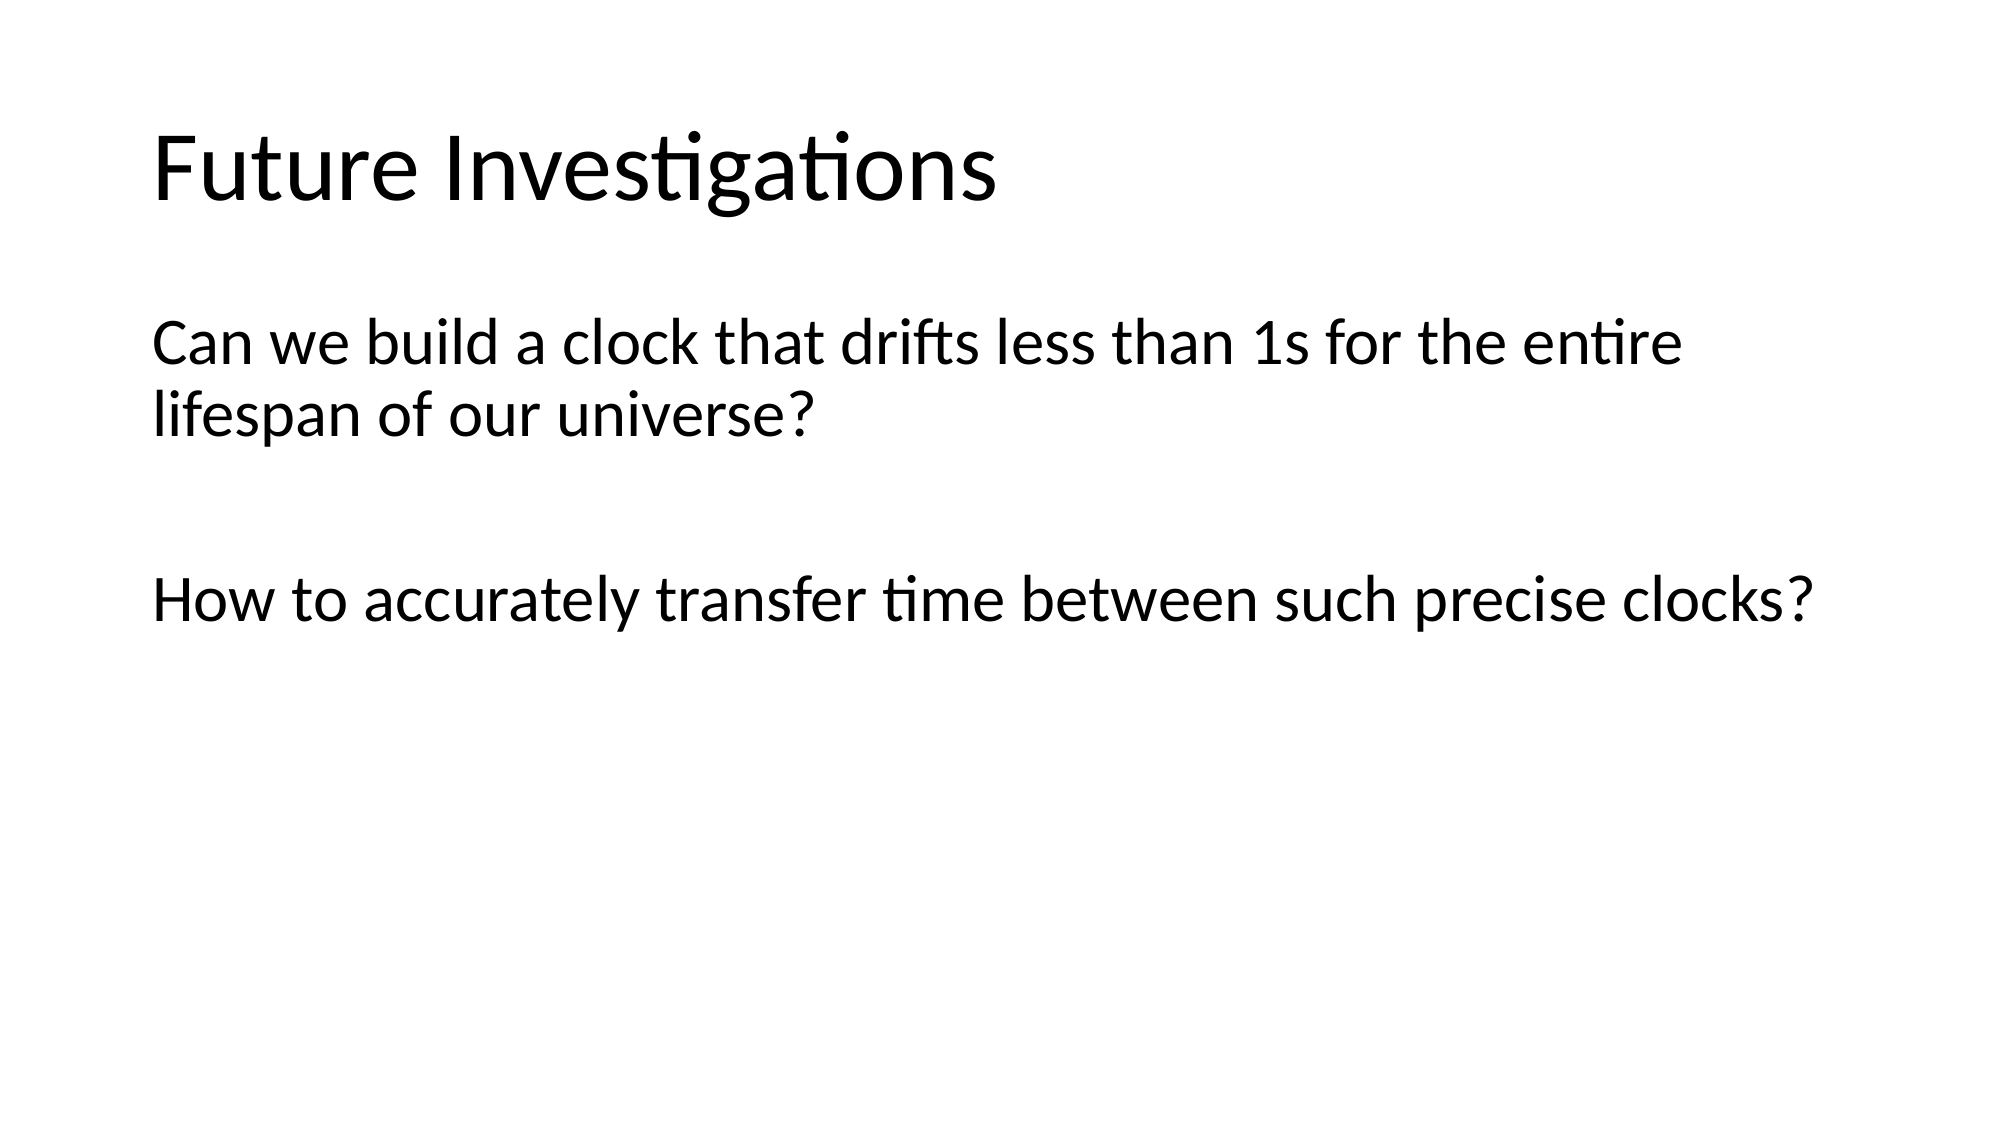

# Future Investigations
Can we build a clock that drifts less than 1s for the entire lifespan of our universe?

How to accurately transfer time between such precise clocks?